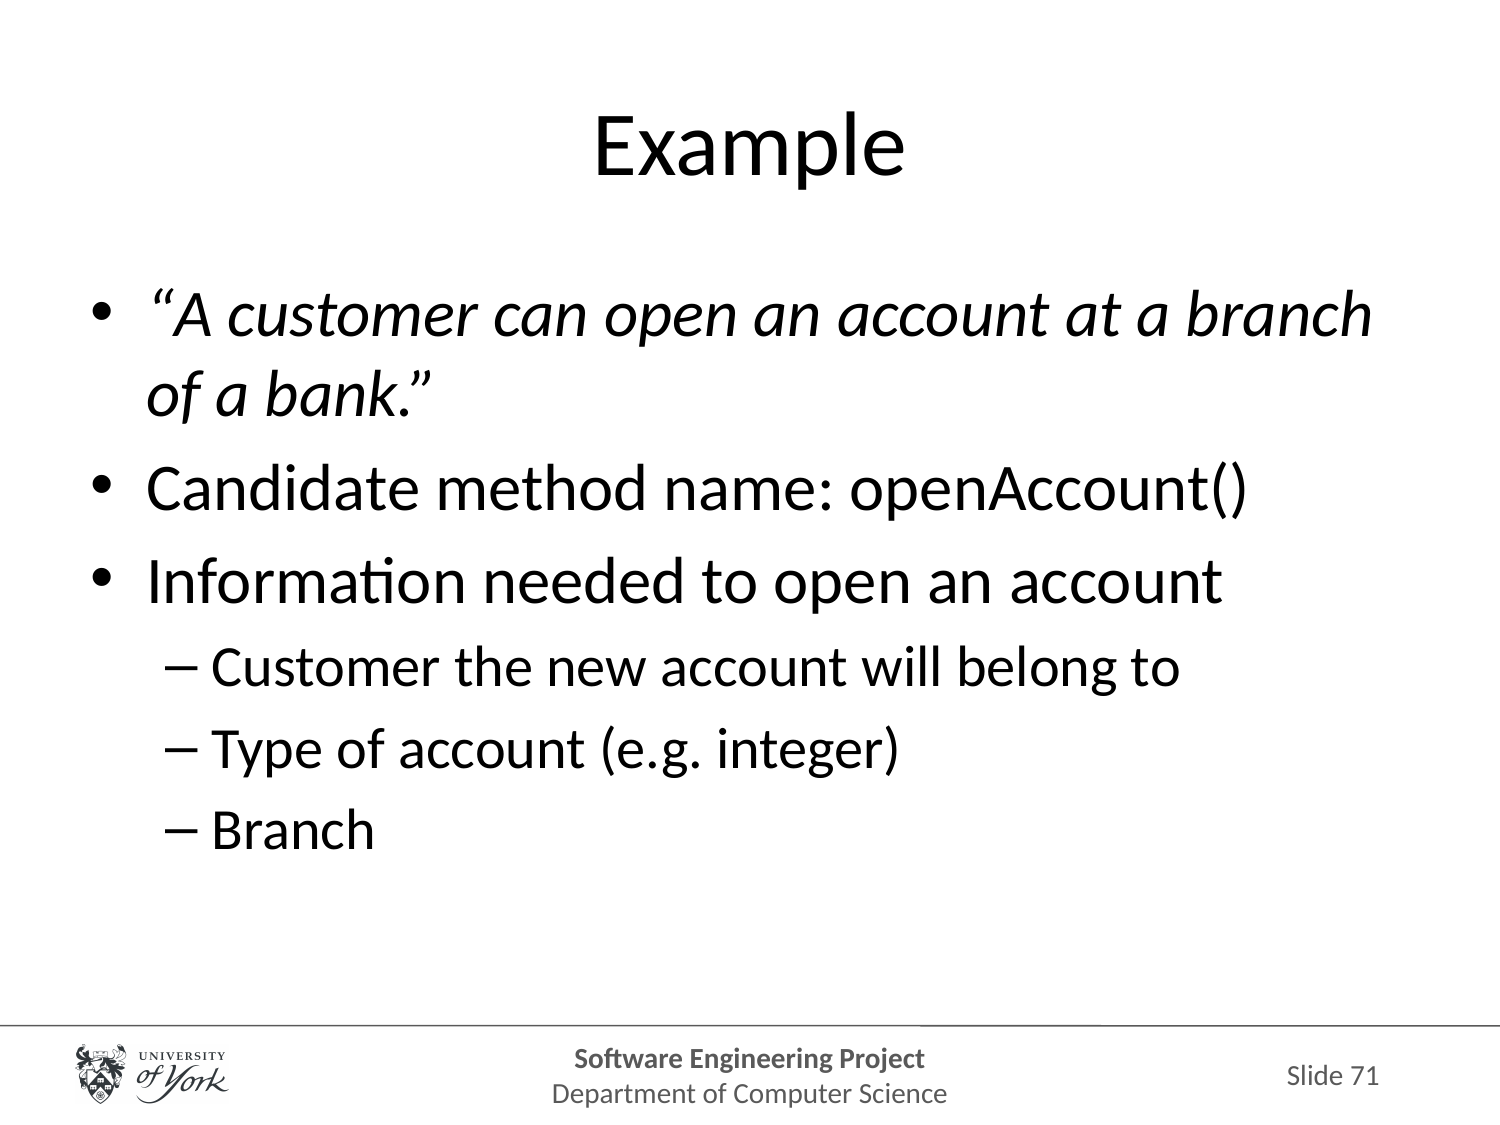

# Example
“A customer can open an account at a branch of a bank.”
Candidate method name: openAccount()
Information needed to open an account
Customer the new account will belong to
Type of account (e.g. integer)
Branch